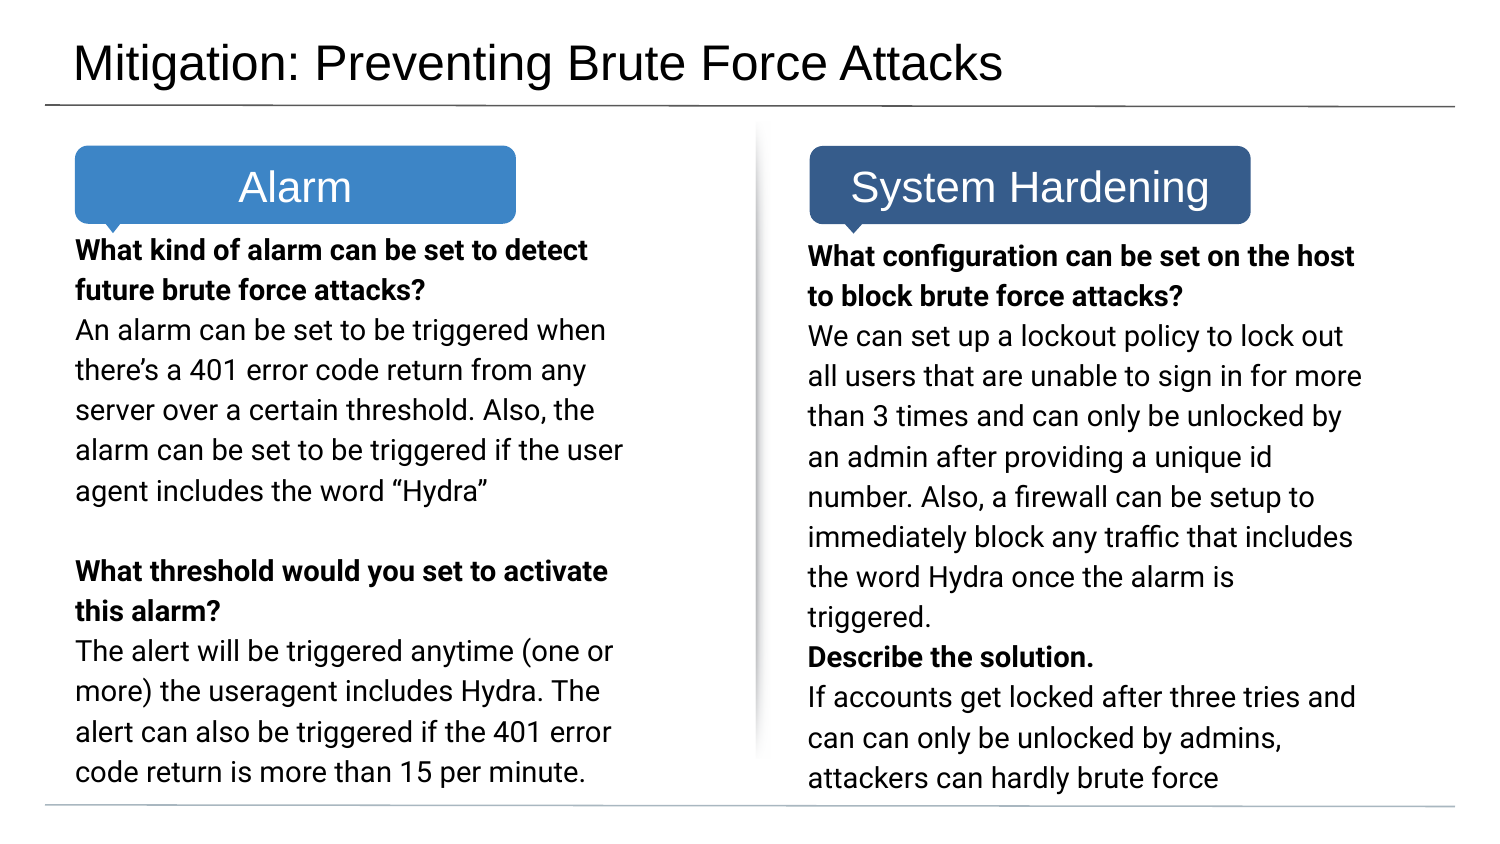

# Mitigation: Preventing Brute Force Attacks
What kind of alarm can be set to detect future brute force attacks?
An alarm can be set to be triggered when there’s a 401 error code return from any server over a certain threshold. Also, the alarm can be set to be triggered if the user agent includes the word “Hydra”

What threshold would you set to activate this alarm?
The alert will be triggered anytime (one or more) the useragent includes Hydra. The alert can also be triggered if the 401 error code return is more than 15 per minute.

What configuration can be set on the host to block brute force attacks?
We can set up a lockout policy to lock out all users that are unable to sign in for more than 3 times and can only be unlocked by an admin after providing a unique id number. Also, a firewall can be setup to immediately block any traffic that includes the word Hydra once the alarm is triggered.
Describe the solution.
If accounts get locked after three tries and can can only be unlocked by admins, attackers can hardly brute force